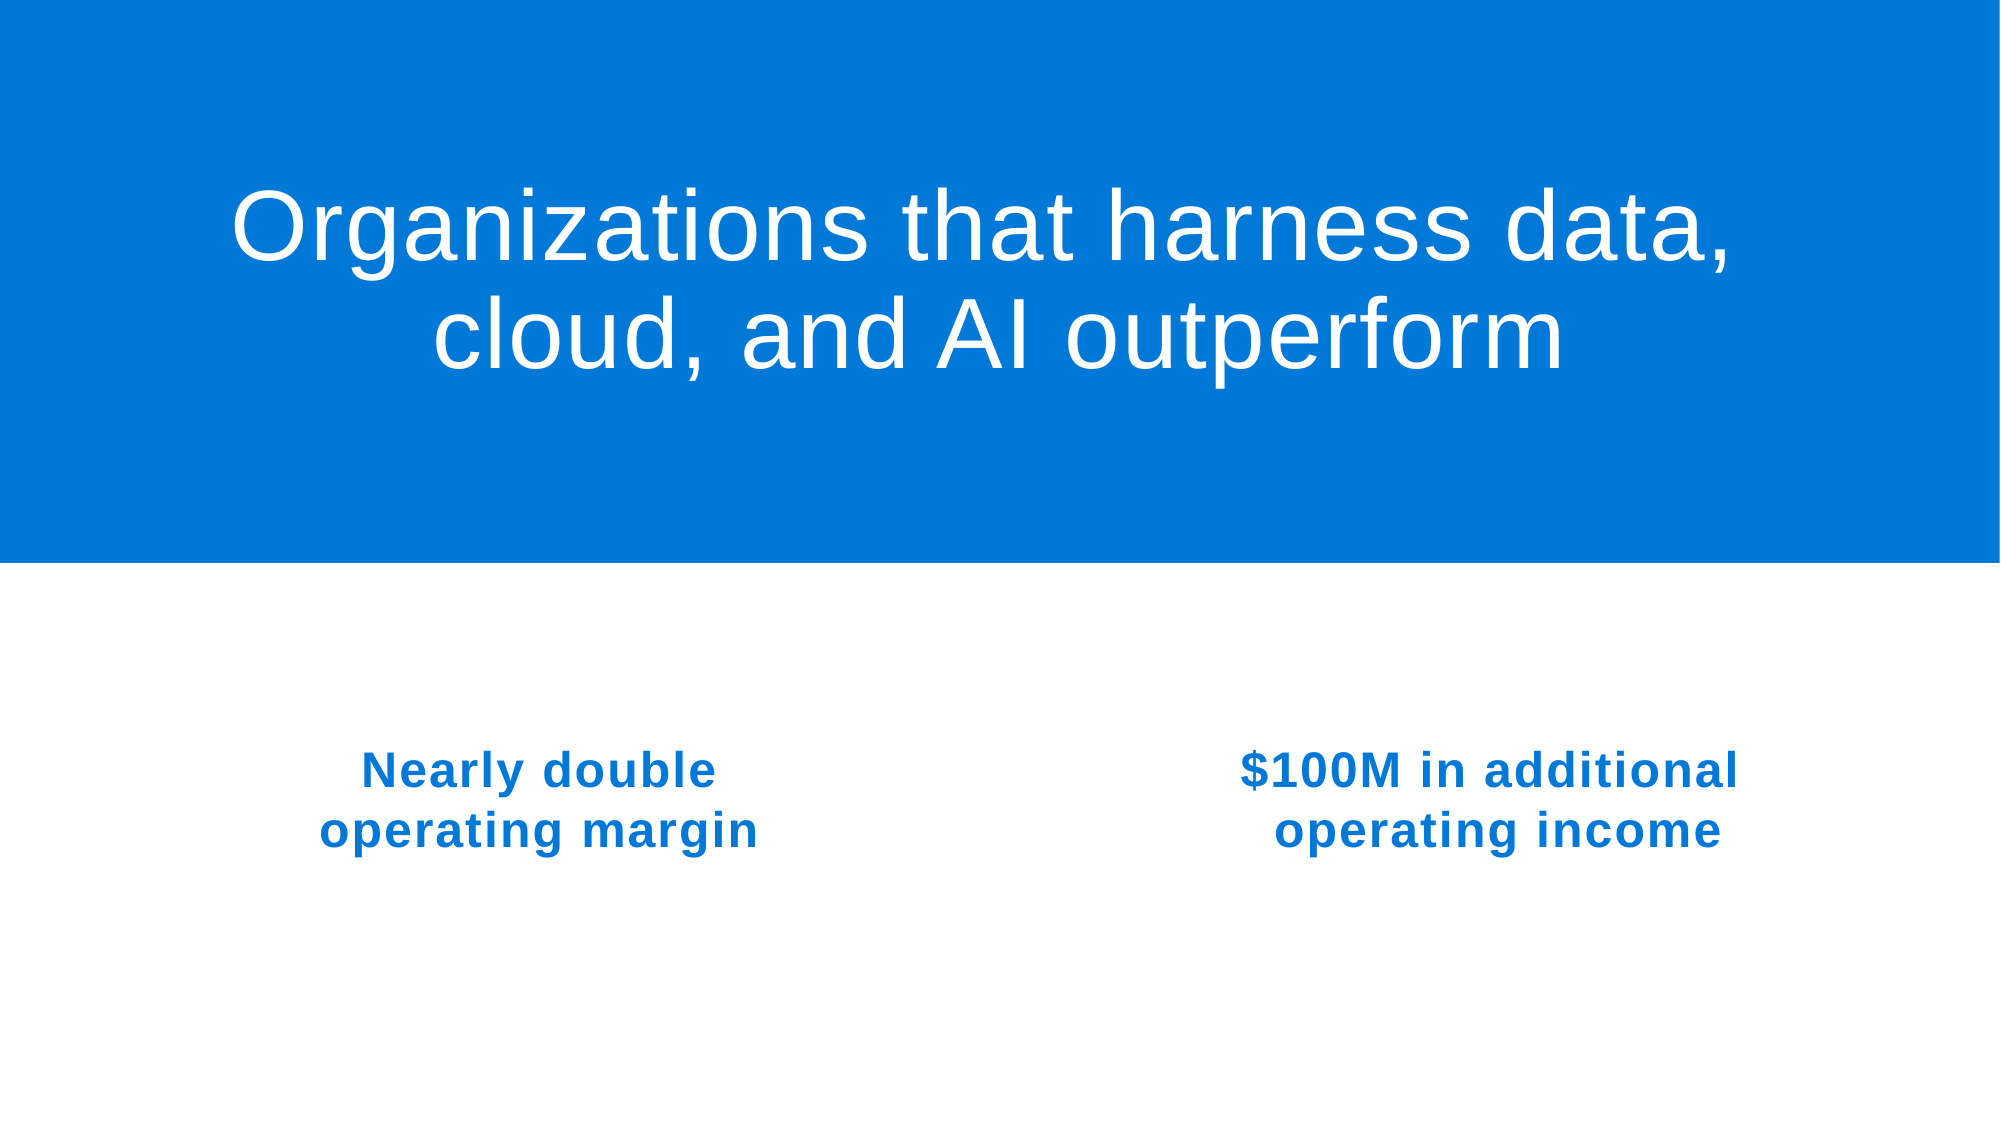

Organizations that harness data,
cloud, and AI outperform
Nearly double
operating margin
$100M in additional
operating income